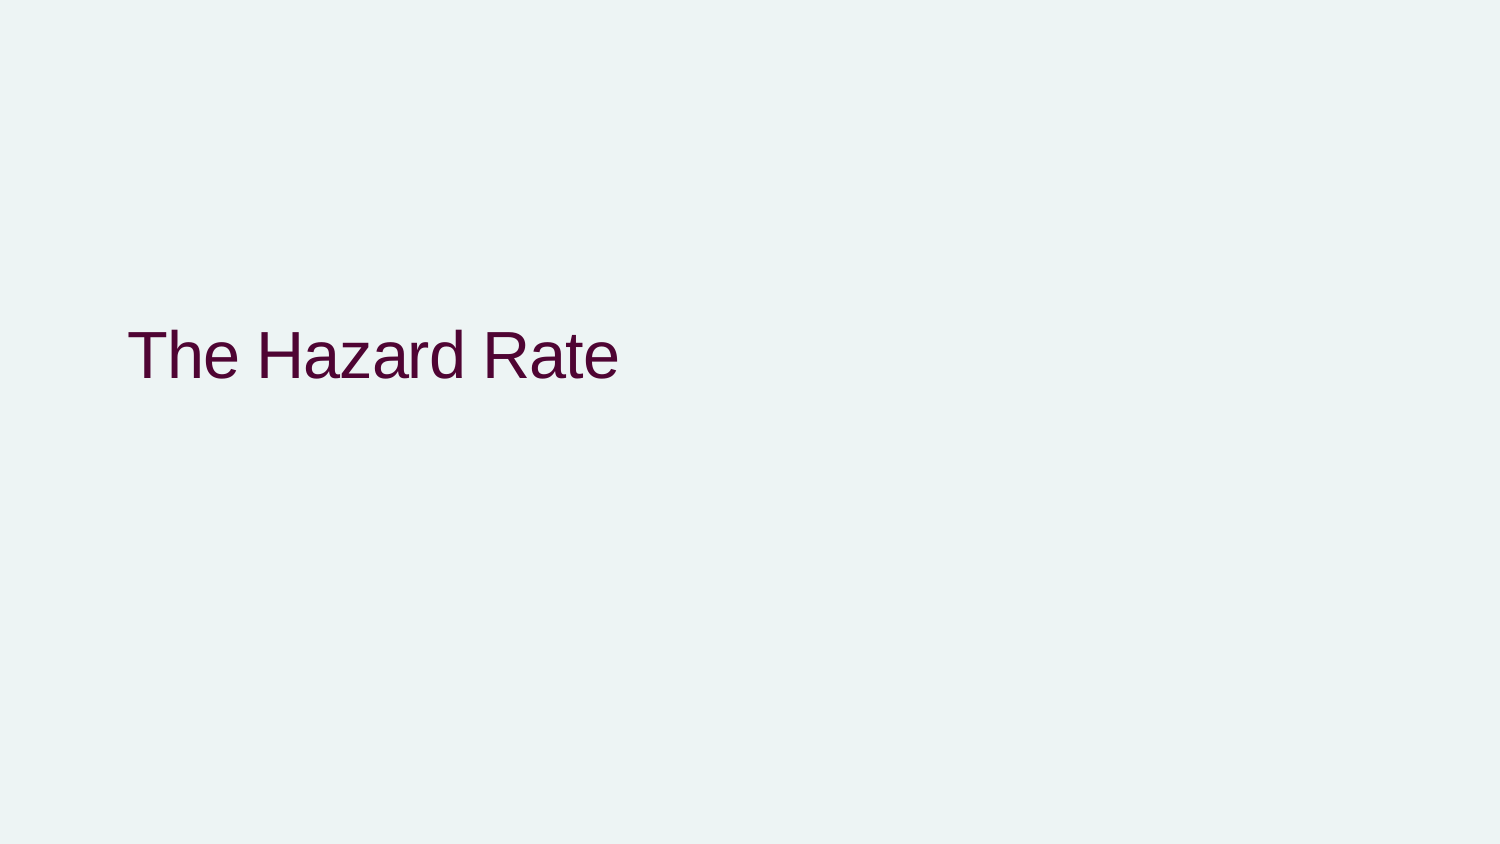

# The Hazard Rate
2024-03-19
28
rickard.strandberg@ki.se